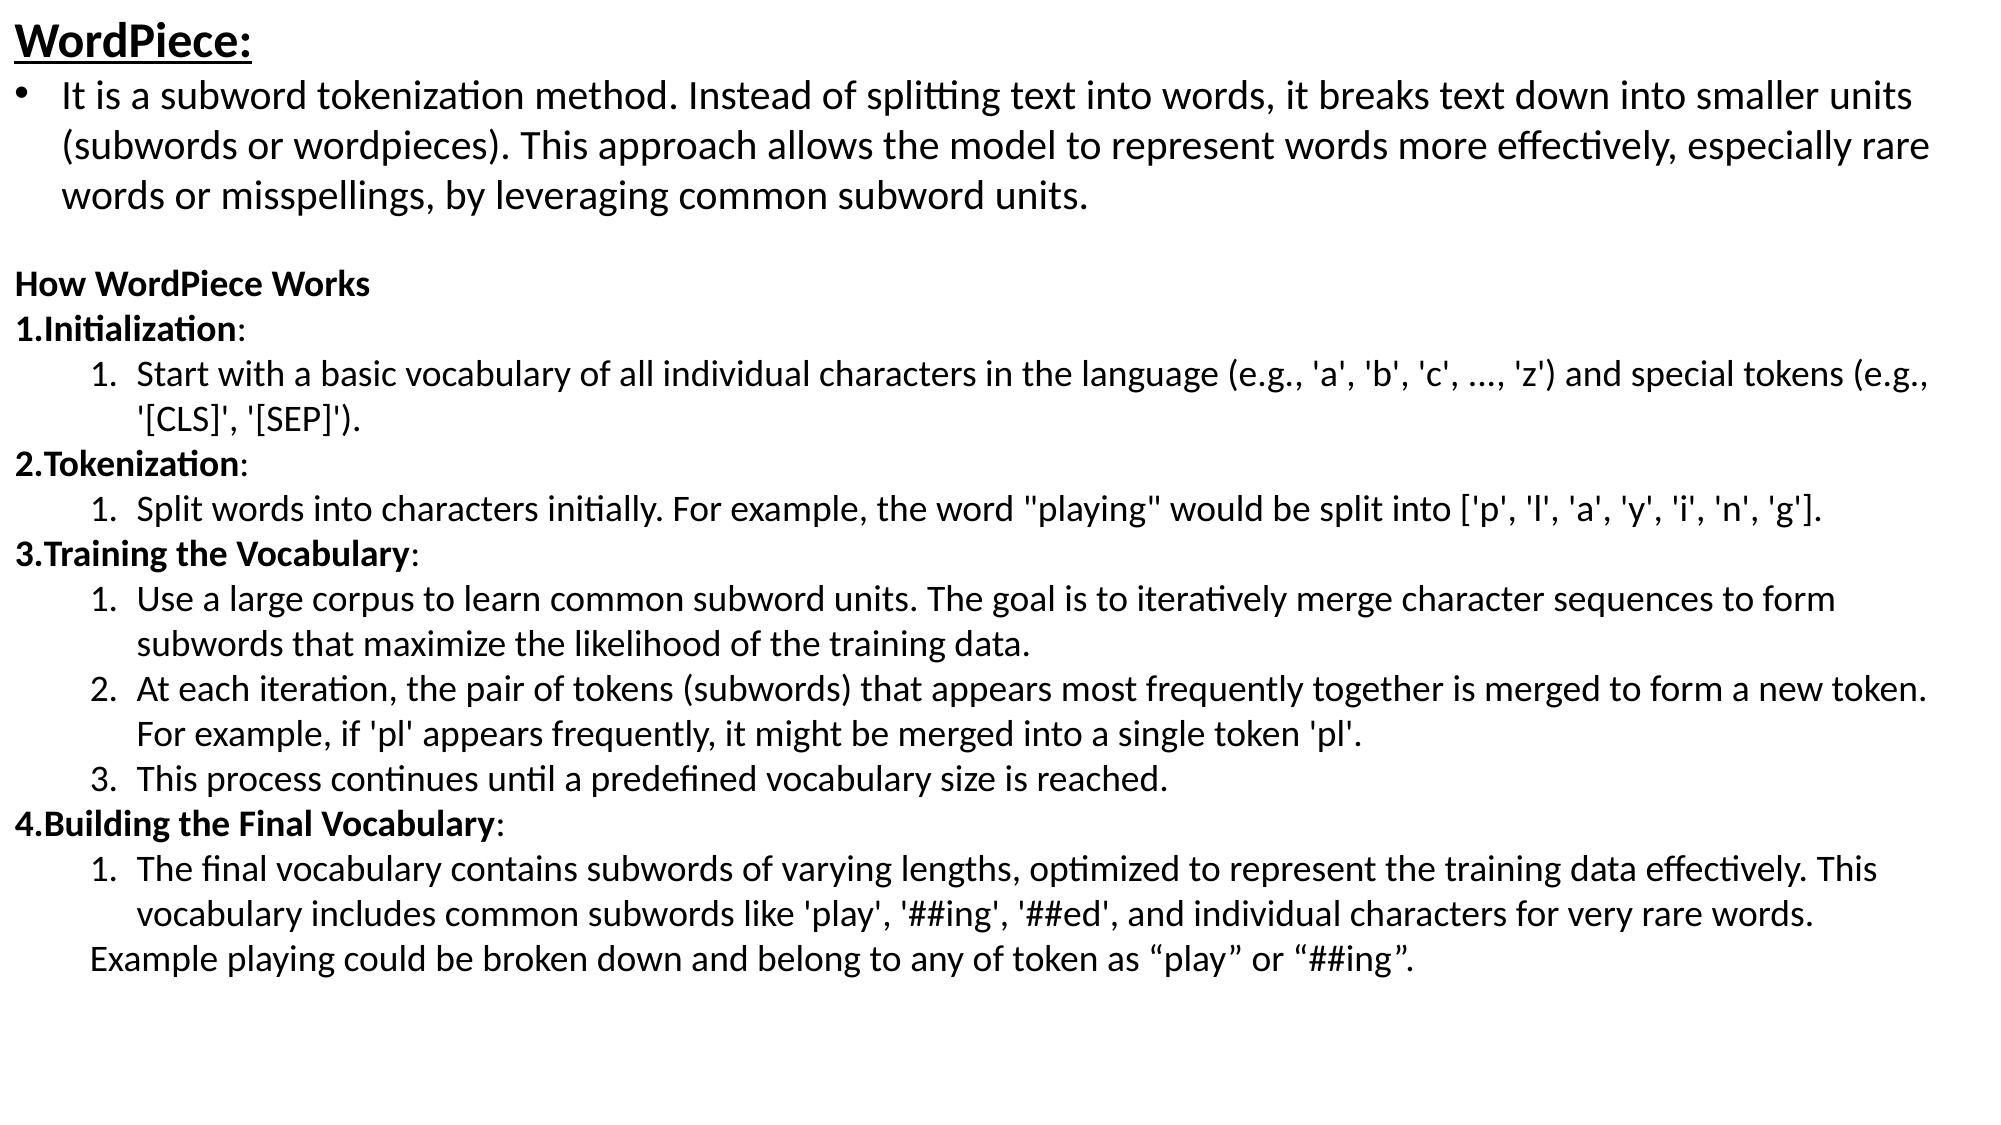

WordPiece:
It is a subword tokenization method. Instead of splitting text into words, it breaks text down into smaller units (subwords or wordpieces). This approach allows the model to represent words more effectively, especially rare words or misspellings, by leveraging common subword units.
How WordPiece Works
Initialization:
Start with a basic vocabulary of all individual characters in the language (e.g., 'a', 'b', 'c', ..., 'z') and special tokens (e.g., '[CLS]', '[SEP]').
Tokenization:
Split words into characters initially. For example, the word "playing" would be split into ['p', 'l', 'a', 'y', 'i', 'n', 'g'].
Training the Vocabulary:
Use a large corpus to learn common subword units. The goal is to iteratively merge character sequences to form subwords that maximize the likelihood of the training data.
At each iteration, the pair of tokens (subwords) that appears most frequently together is merged to form a new token. For example, if 'pl' appears frequently, it might be merged into a single token 'pl'.
This process continues until a predefined vocabulary size is reached.
Building the Final Vocabulary:
The final vocabulary contains subwords of varying lengths, optimized to represent the training data effectively. This vocabulary includes common subwords like 'play', '##ing', '##ed', and individual characters for very rare words.
Example playing could be broken down and belong to any of token as “play” or “##ing”.